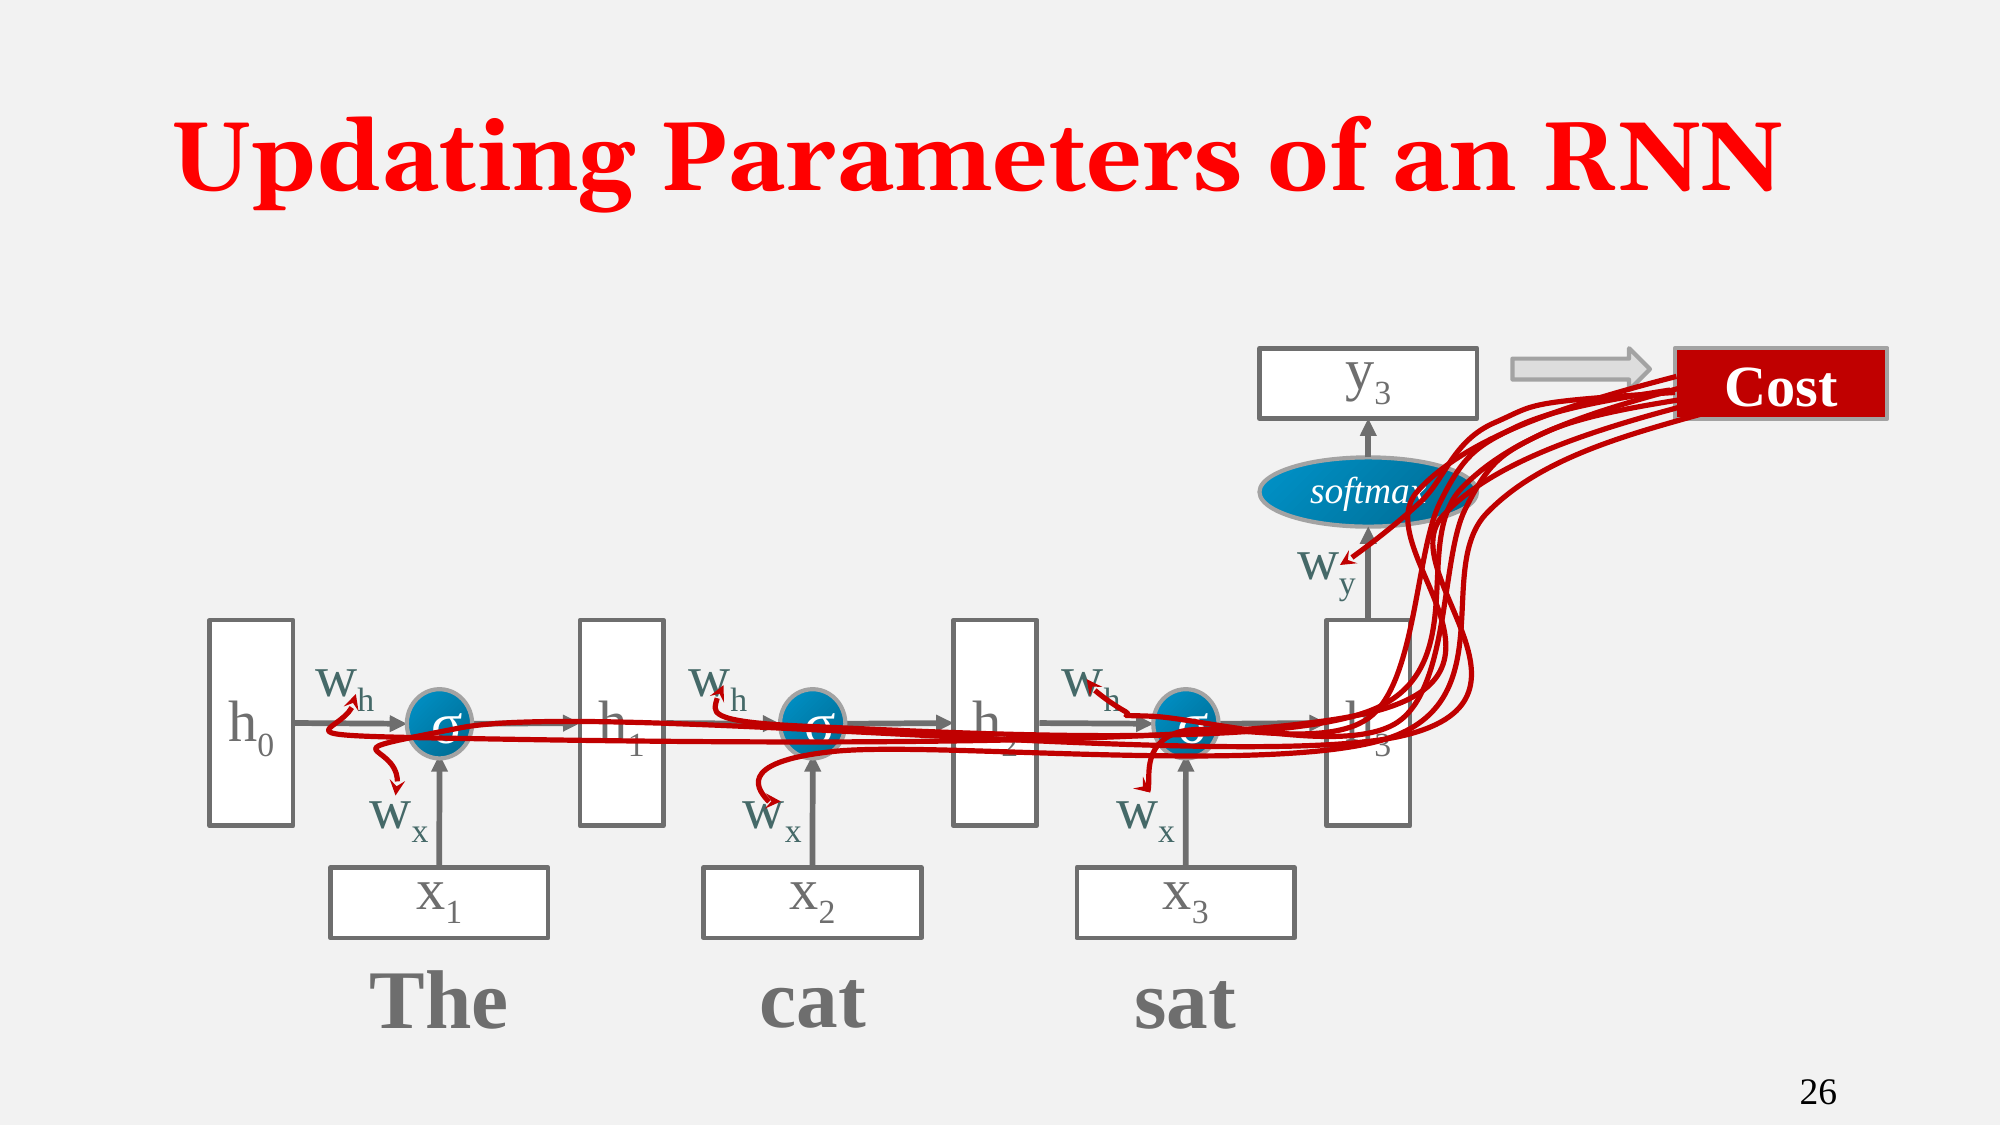

# Updating Parameters of an RNN
y3
softmax

Cost

wy

h0
h1
wh

σ
wx

x1
h2
wh

σ
wx

x2
h3
wh

σ
wx

x3
cat
The
sat
26